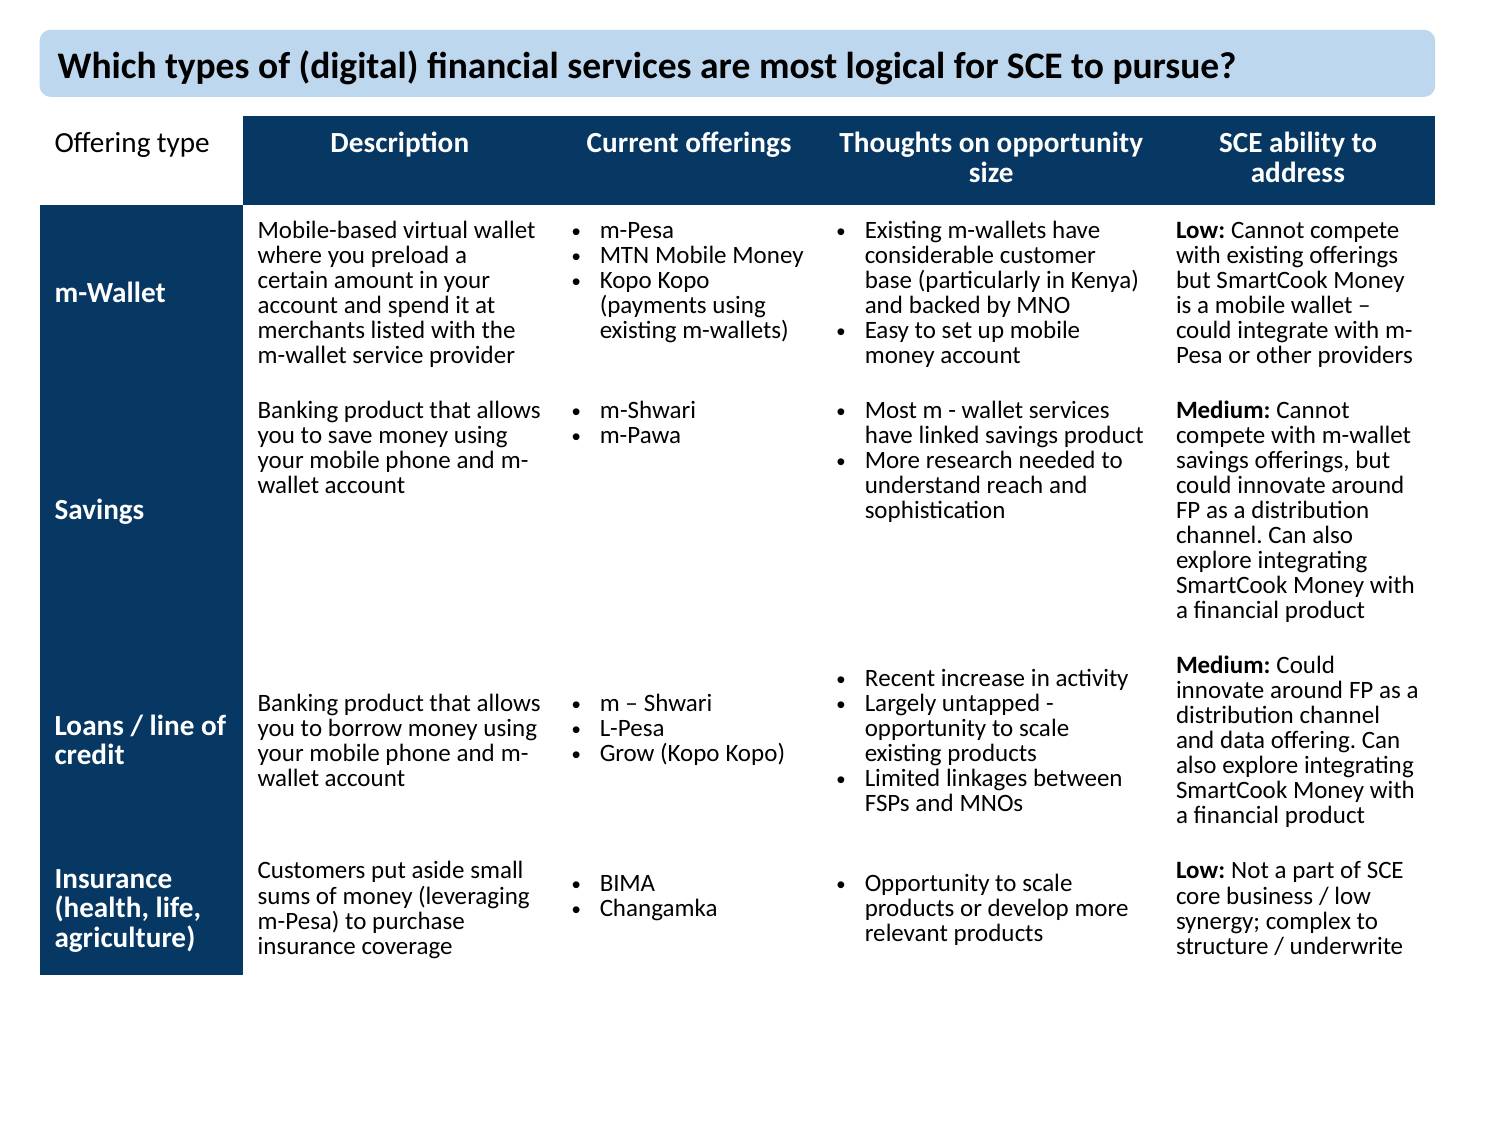

Which types of (digital) financial services are most logical for SCE to pursue?
| Offering type | Description | Current offerings | Thoughts on opportunity size | SCE ability to address |
| --- | --- | --- | --- | --- |
| m-Wallet | Mobile-based virtual wallet where you preload a certain amount in your account and spend it at merchants listed with the m-wallet service provider | m-Pesa MTN Mobile Money Kopo Kopo (payments using existing m-wallets) | Existing m-wallets have considerable customer base (particularly in Kenya) and backed by MNO Easy to set up mobile money account | Low: Cannot compete with existing offerings but SmartCook Money is a mobile wallet – could integrate with m-Pesa or other providers |
| Savings | Banking product that allows you to save money using your mobile phone and m-wallet account | m-Shwari m-Pawa | Most m - wallet services have linked savings product More research needed to understand reach and sophistication | Medium: Cannot compete with m-wallet savings offerings, but could innovate around FP as a distribution channel. Can also explore integrating SmartCook Money with a financial product |
| Loans / line of credit | Banking product that allows you to borrow money using your mobile phone and m-wallet account | m – Shwari L-Pesa Grow (Kopo Kopo) | Recent increase in activity Largely untapped - opportunity to scale existing products Limited linkages between FSPs and MNOs | Medium: Could innovate around FP as a distribution channel and data offering. Can also explore integrating SmartCook Money with a financial product |
| Insurance (health, life, agriculture) | Customers put aside small sums of money (leveraging m-Pesa) to purchase insurance coverage | BIMA Changamka | Opportunity to scale products or develop more relevant products | Low: Not a part of SCE core business / low synergy; complex to structure / underwrite |